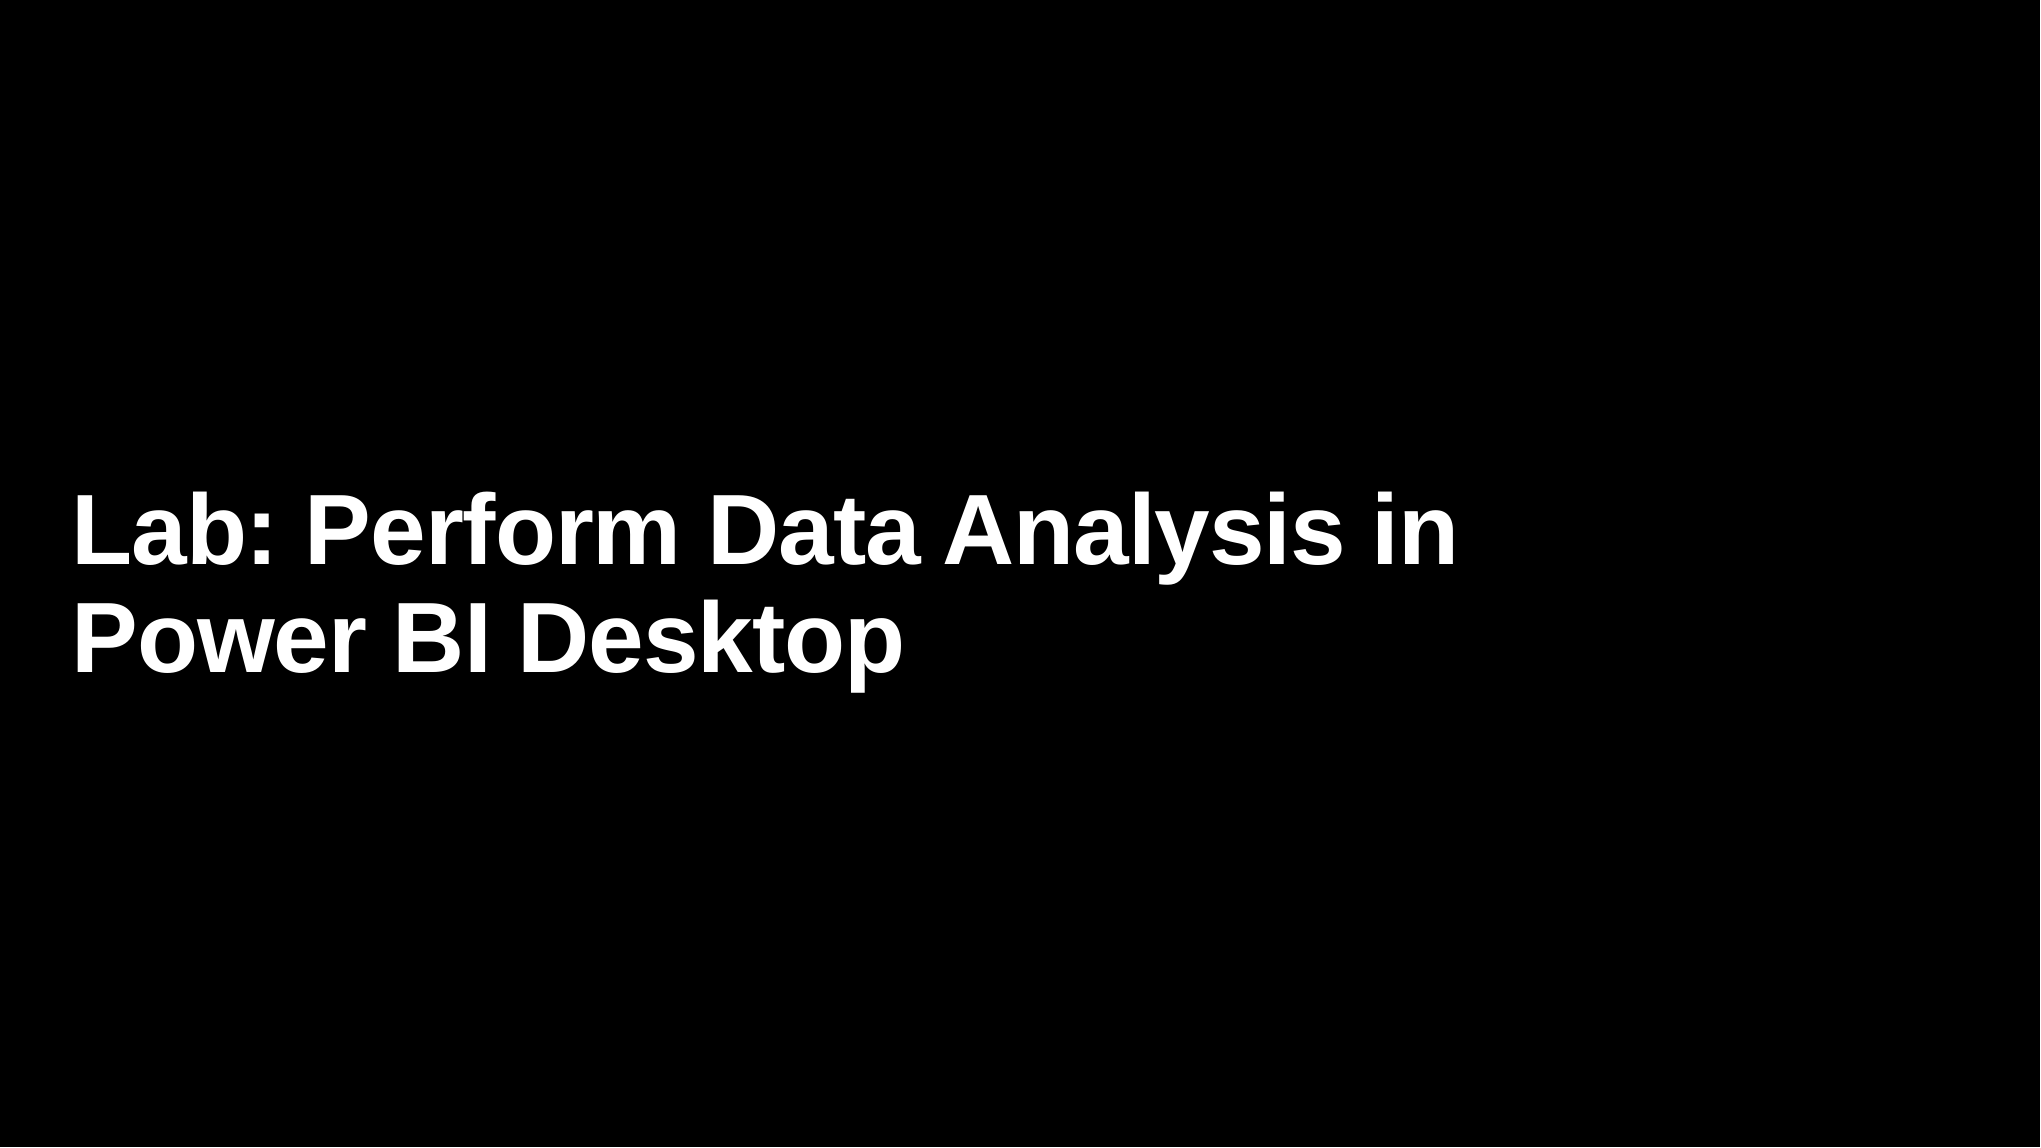

# Lab: Perform Data Analysis in Power BI Desktop